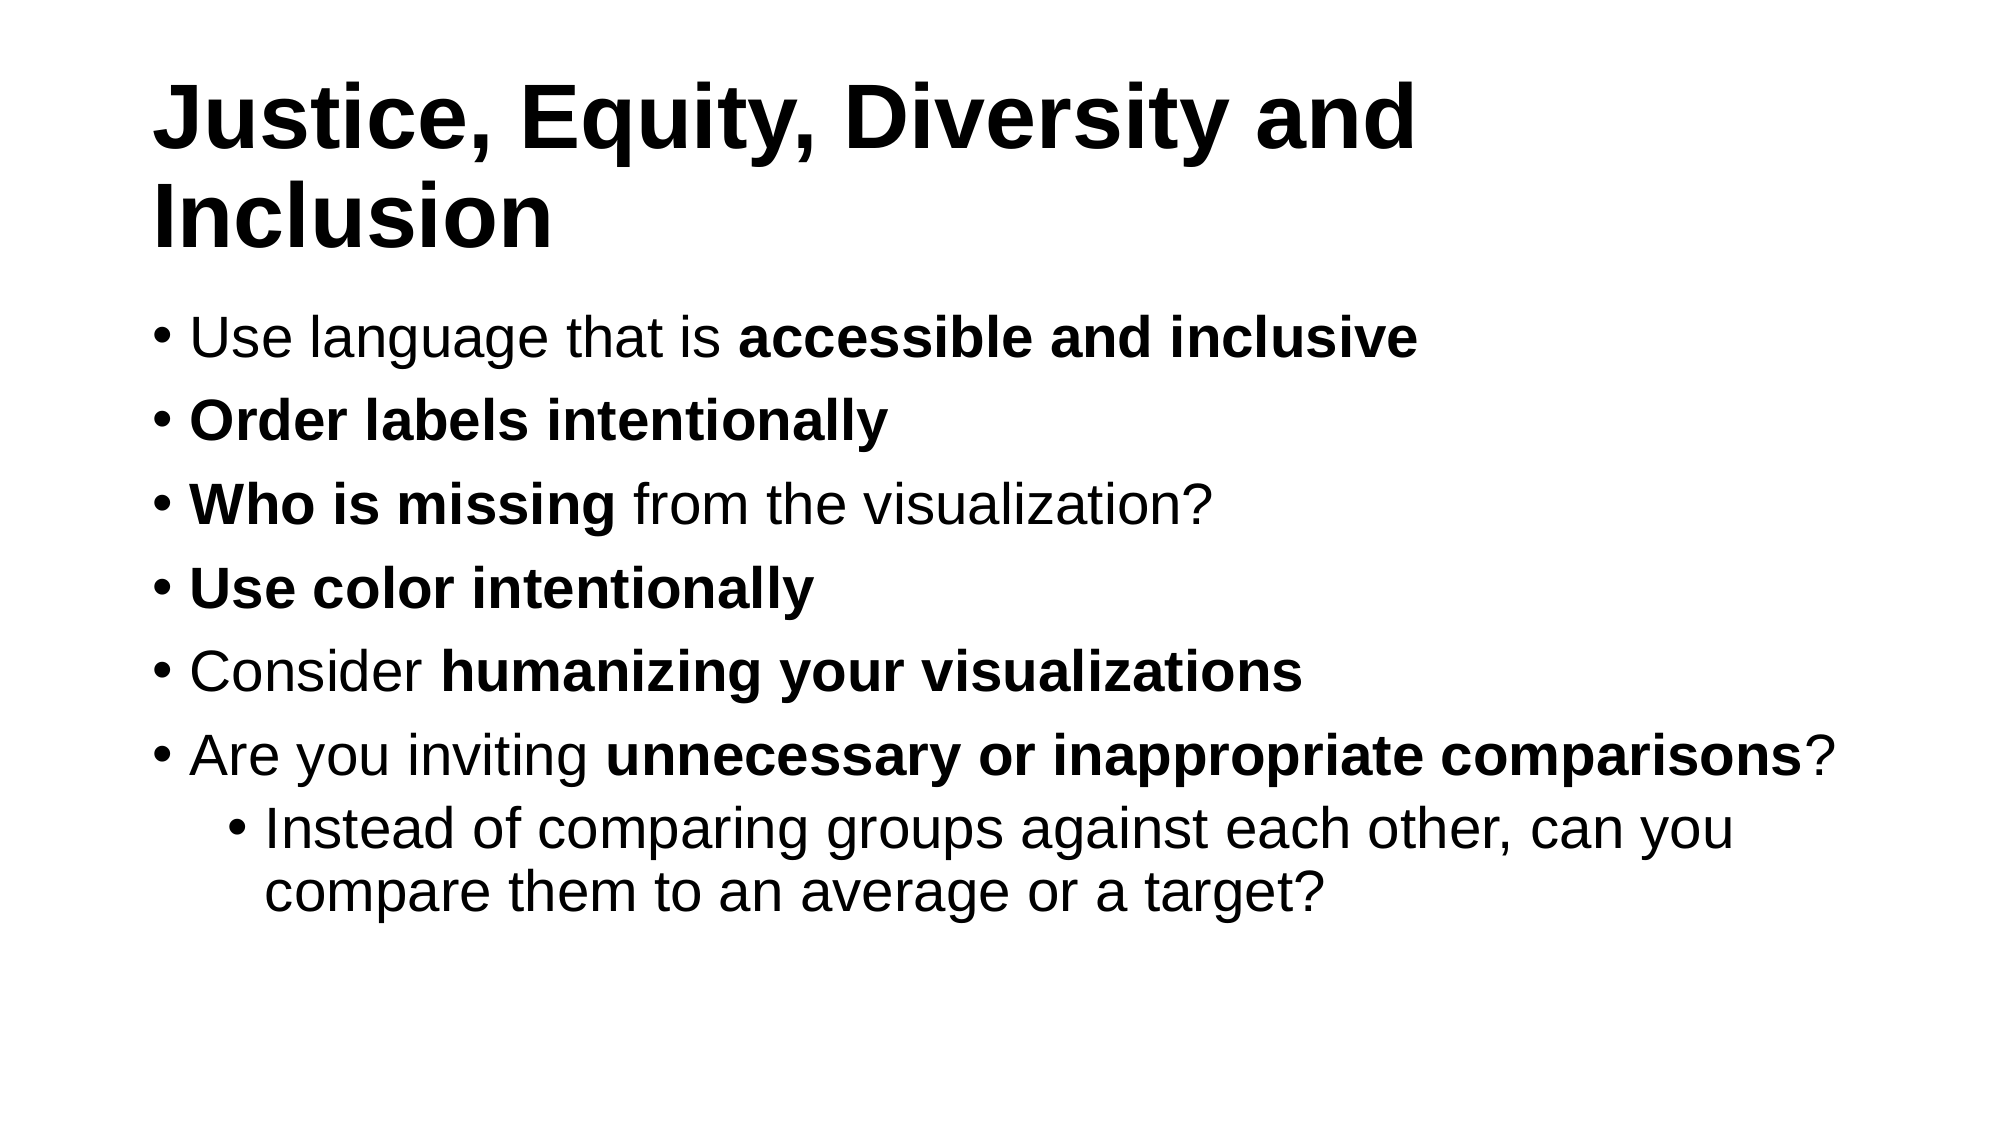

# Justice, Equity, Diversity and Inclusion
Use language that is accessible and inclusive
Order labels intentionally
Who is missing from the visualization?
Use color intentionally
Consider humanizing your visualizations
Are you inviting unnecessary or inappropriate comparisons?
Instead of comparing groups against each other, can you compare them to an average or a target?